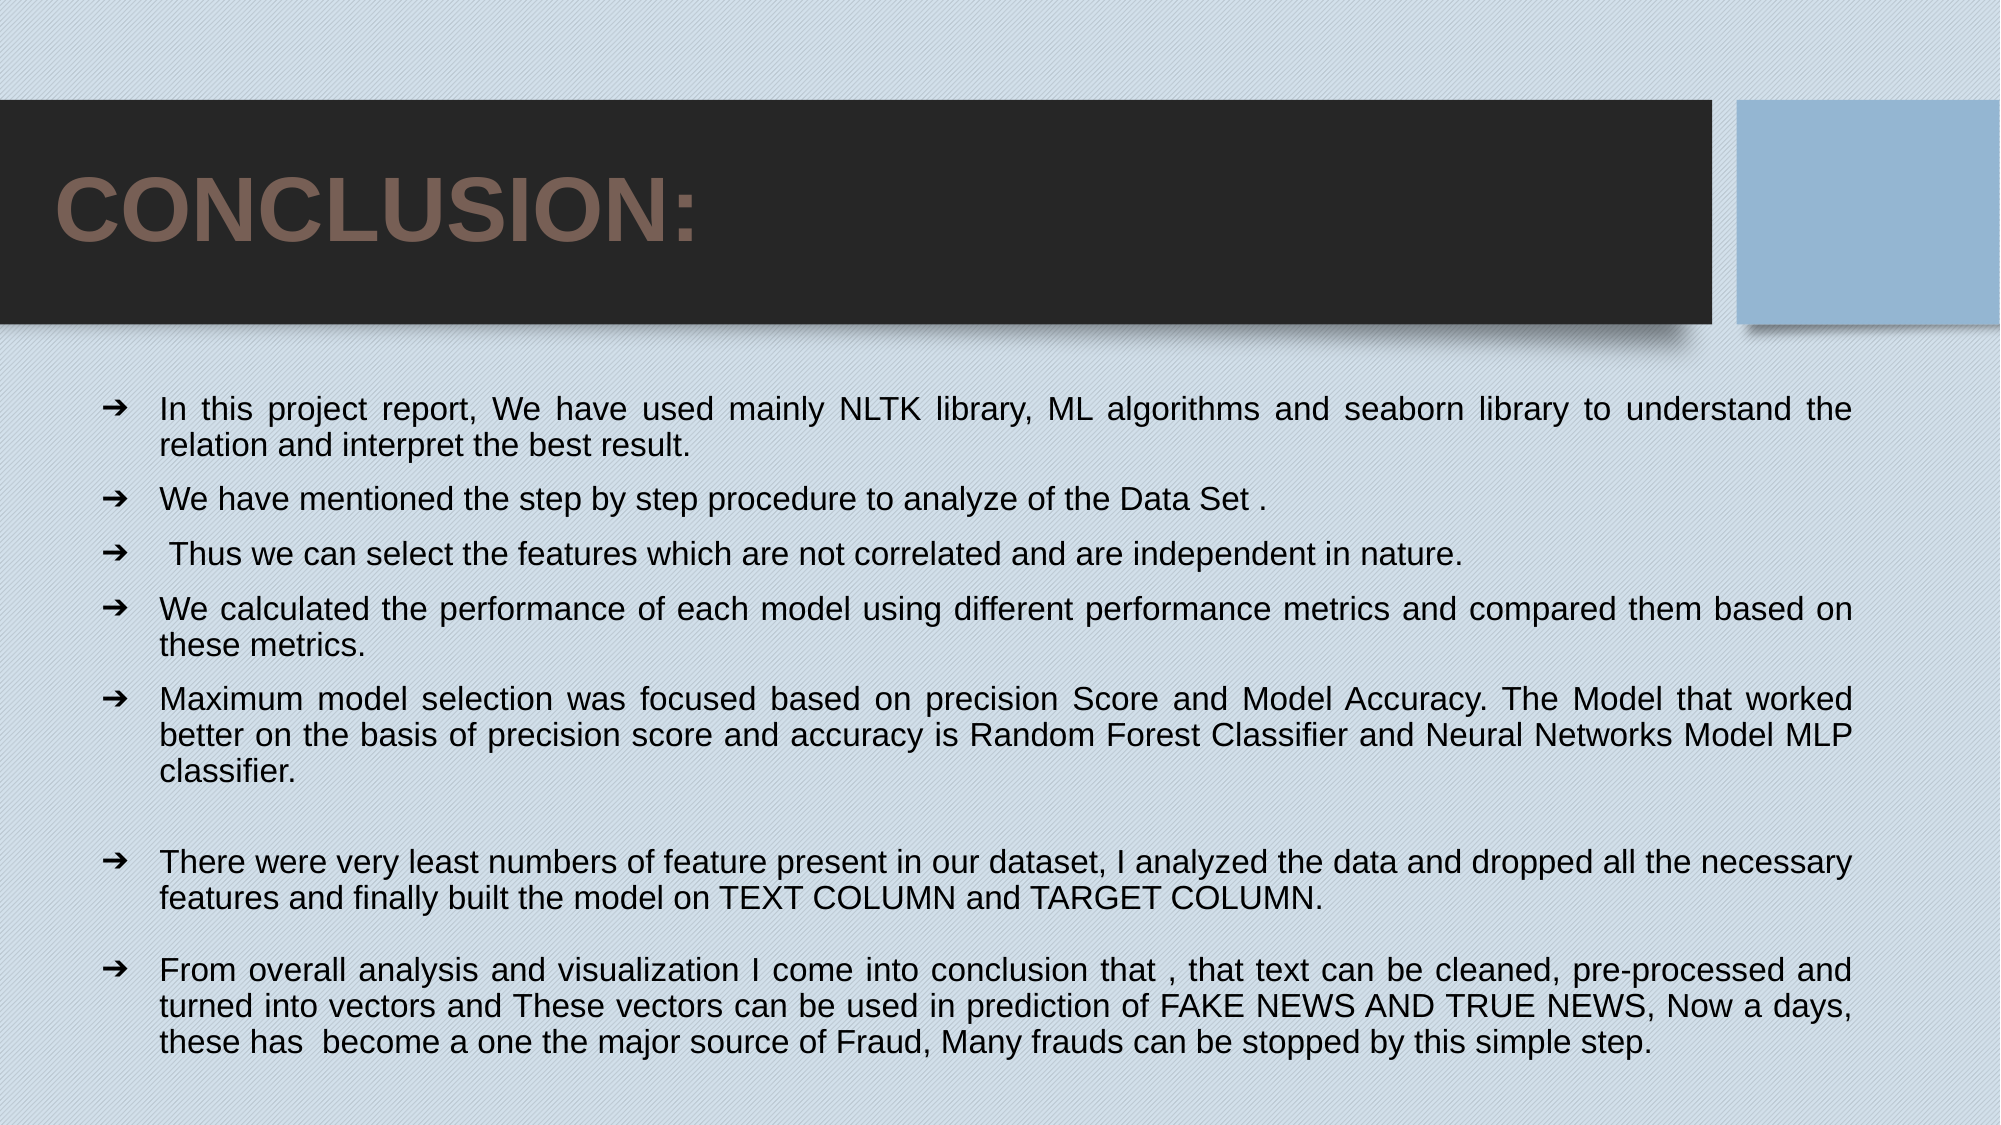

# CONCLUSION:
In this project report, We have used mainly NLTK library, ML algorithms and seaborn library to understand the relation and interpret the best result.
We have mentioned the step by step procedure to analyze of the Data Set .
 Thus we can select the features which are not correlated and are independent in nature.
We calculated the performance of each model using different performance metrics and compared them based on these metrics.
Maximum model selection was focused based on precision Score and Model Accuracy. The Model that worked better on the basis of precision score and accuracy is Random Forest Classifier and Neural Networks Model MLP classifier.

There were very least numbers of feature present in our dataset, I analyzed the data and dropped all the necessary features and finally built the model on TEXT COLUMN and TARGET COLUMN.

From overall analysis and visualization I come into conclusion that , that text can be cleaned, pre-processed and turned into vectors and These vectors can be used in prediction of FAKE NEWS AND TRUE NEWS, Now a days, these has  become a one the major source of Fraud, Many frauds can be stopped by this simple step.